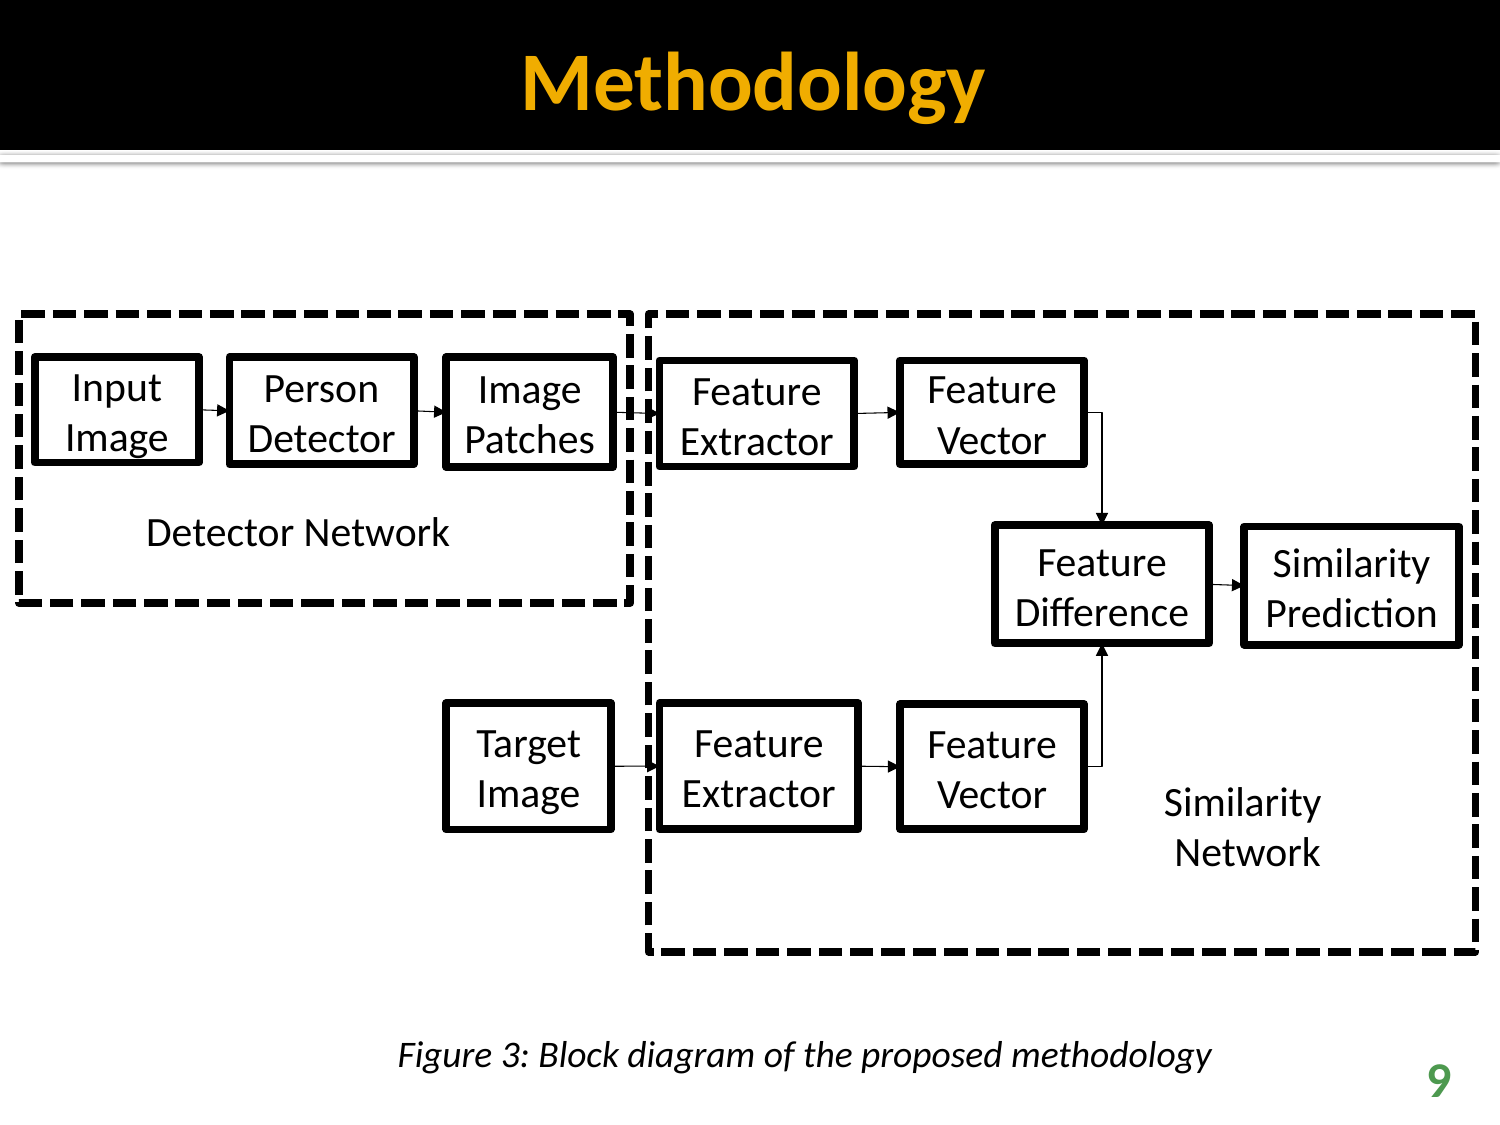

# Methodology

Input Image
Person Detector
Image Patches
Feature Extractor
Feature Vector
Detector Network
Feature Difference
Similarity Prediction
Feature Extractor
Target Image
Feature Vector
Similarity
Network
Figure 3: Block diagram of the proposed methodology
9